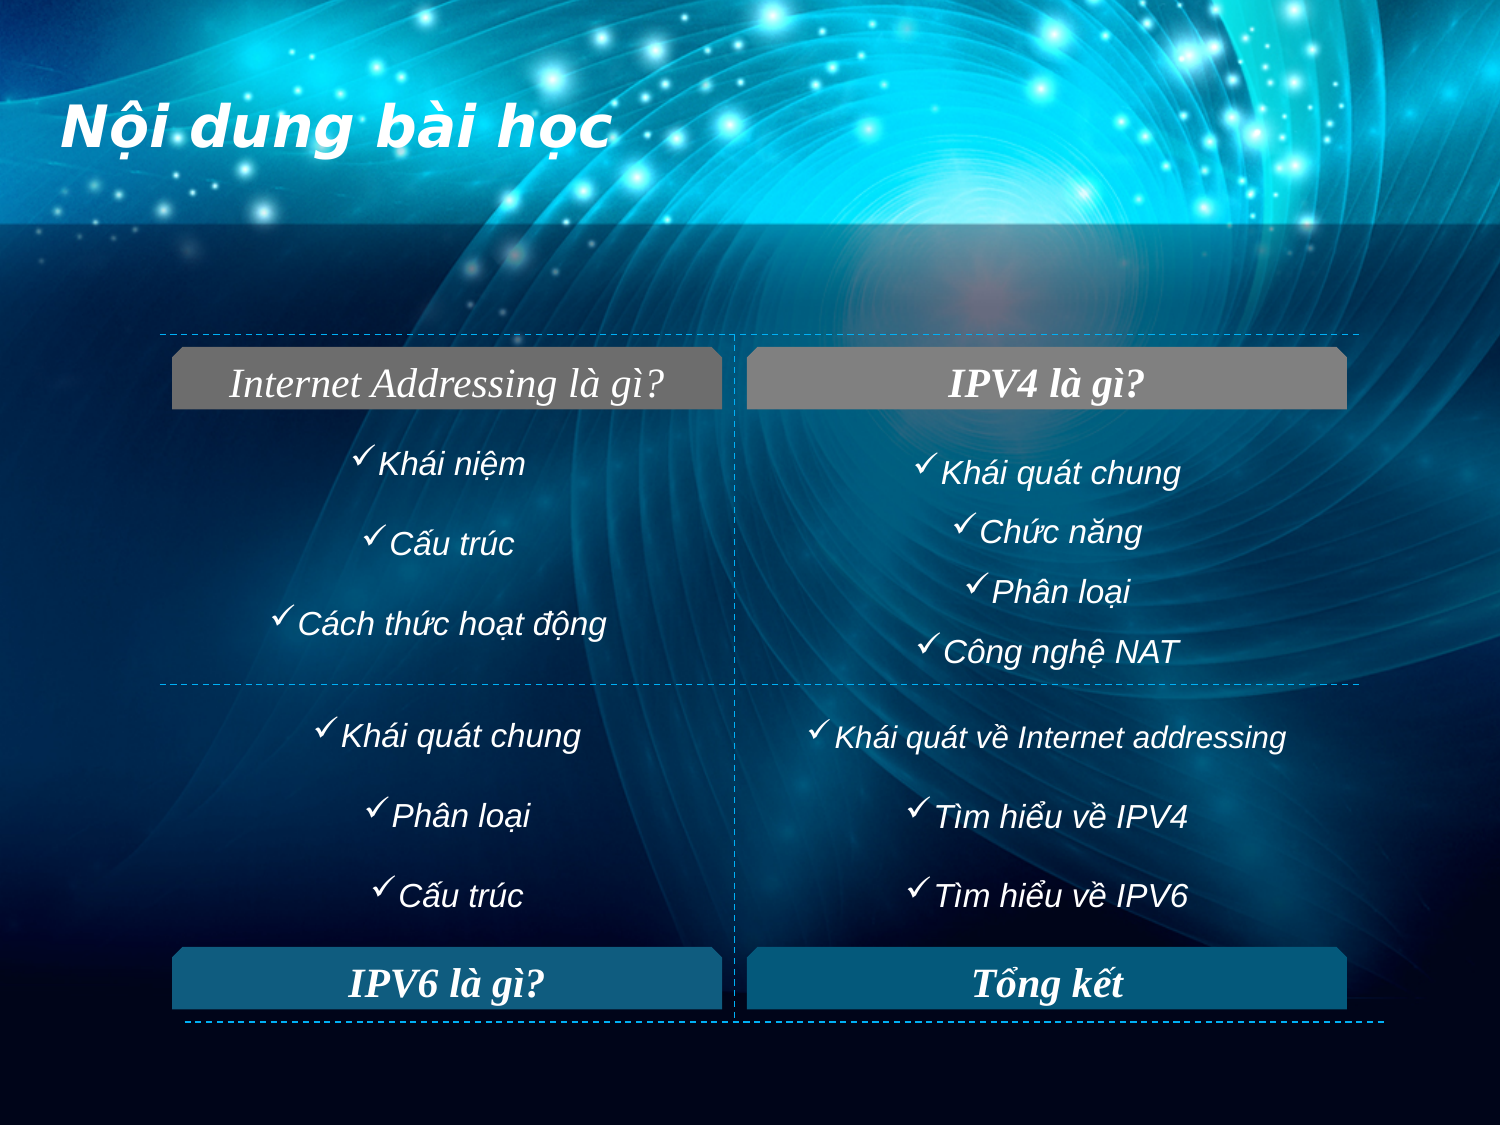

# Nội dung bài học
Internet Addressing là gì?
IPV4 là gì?
Khái quát chung
Chức năng
Phân loại
Công nghệ NAT
Khái niệm

Cấu trúc

Cách thức hoạt động
Khái quát chung

Phân loại

Cấu trúc
Khái quát về Internet addressing

Tìm hiểu về IPV4

Tìm hiểu về IPV6
IPV6 là gì?
Tổng kết